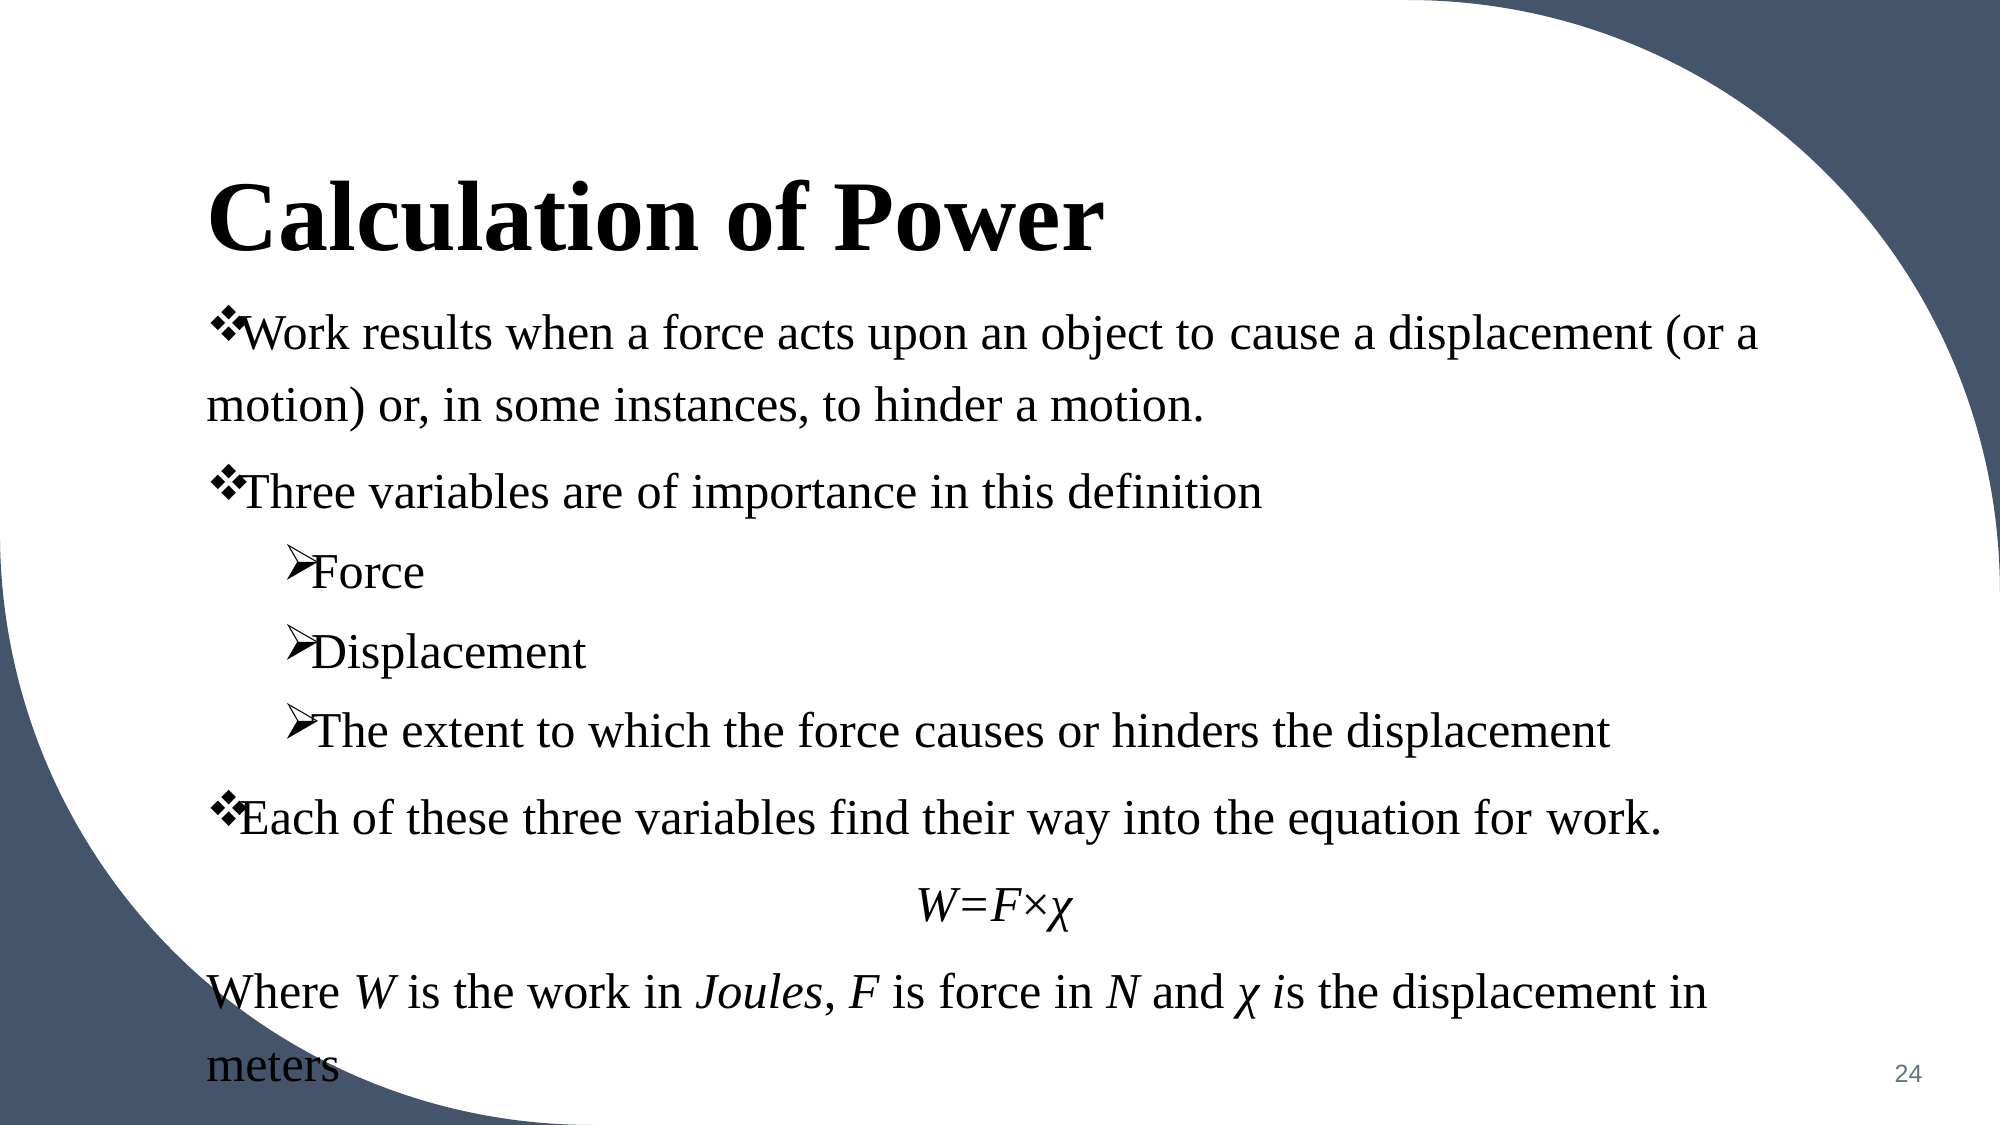

# Calculation of Power
Work results when a force acts upon an object to cause a displacement (or a motion) or, in some instances, to hinder a motion.
Three variables are of importance in this definition
Force
Displacement
The extent to which the force causes or hinders the displacement
Each of these three variables find their way into the equation for work.
W=F×χ
Where W is the work in Joules, F is force in N and χ is the displacement in meters

24